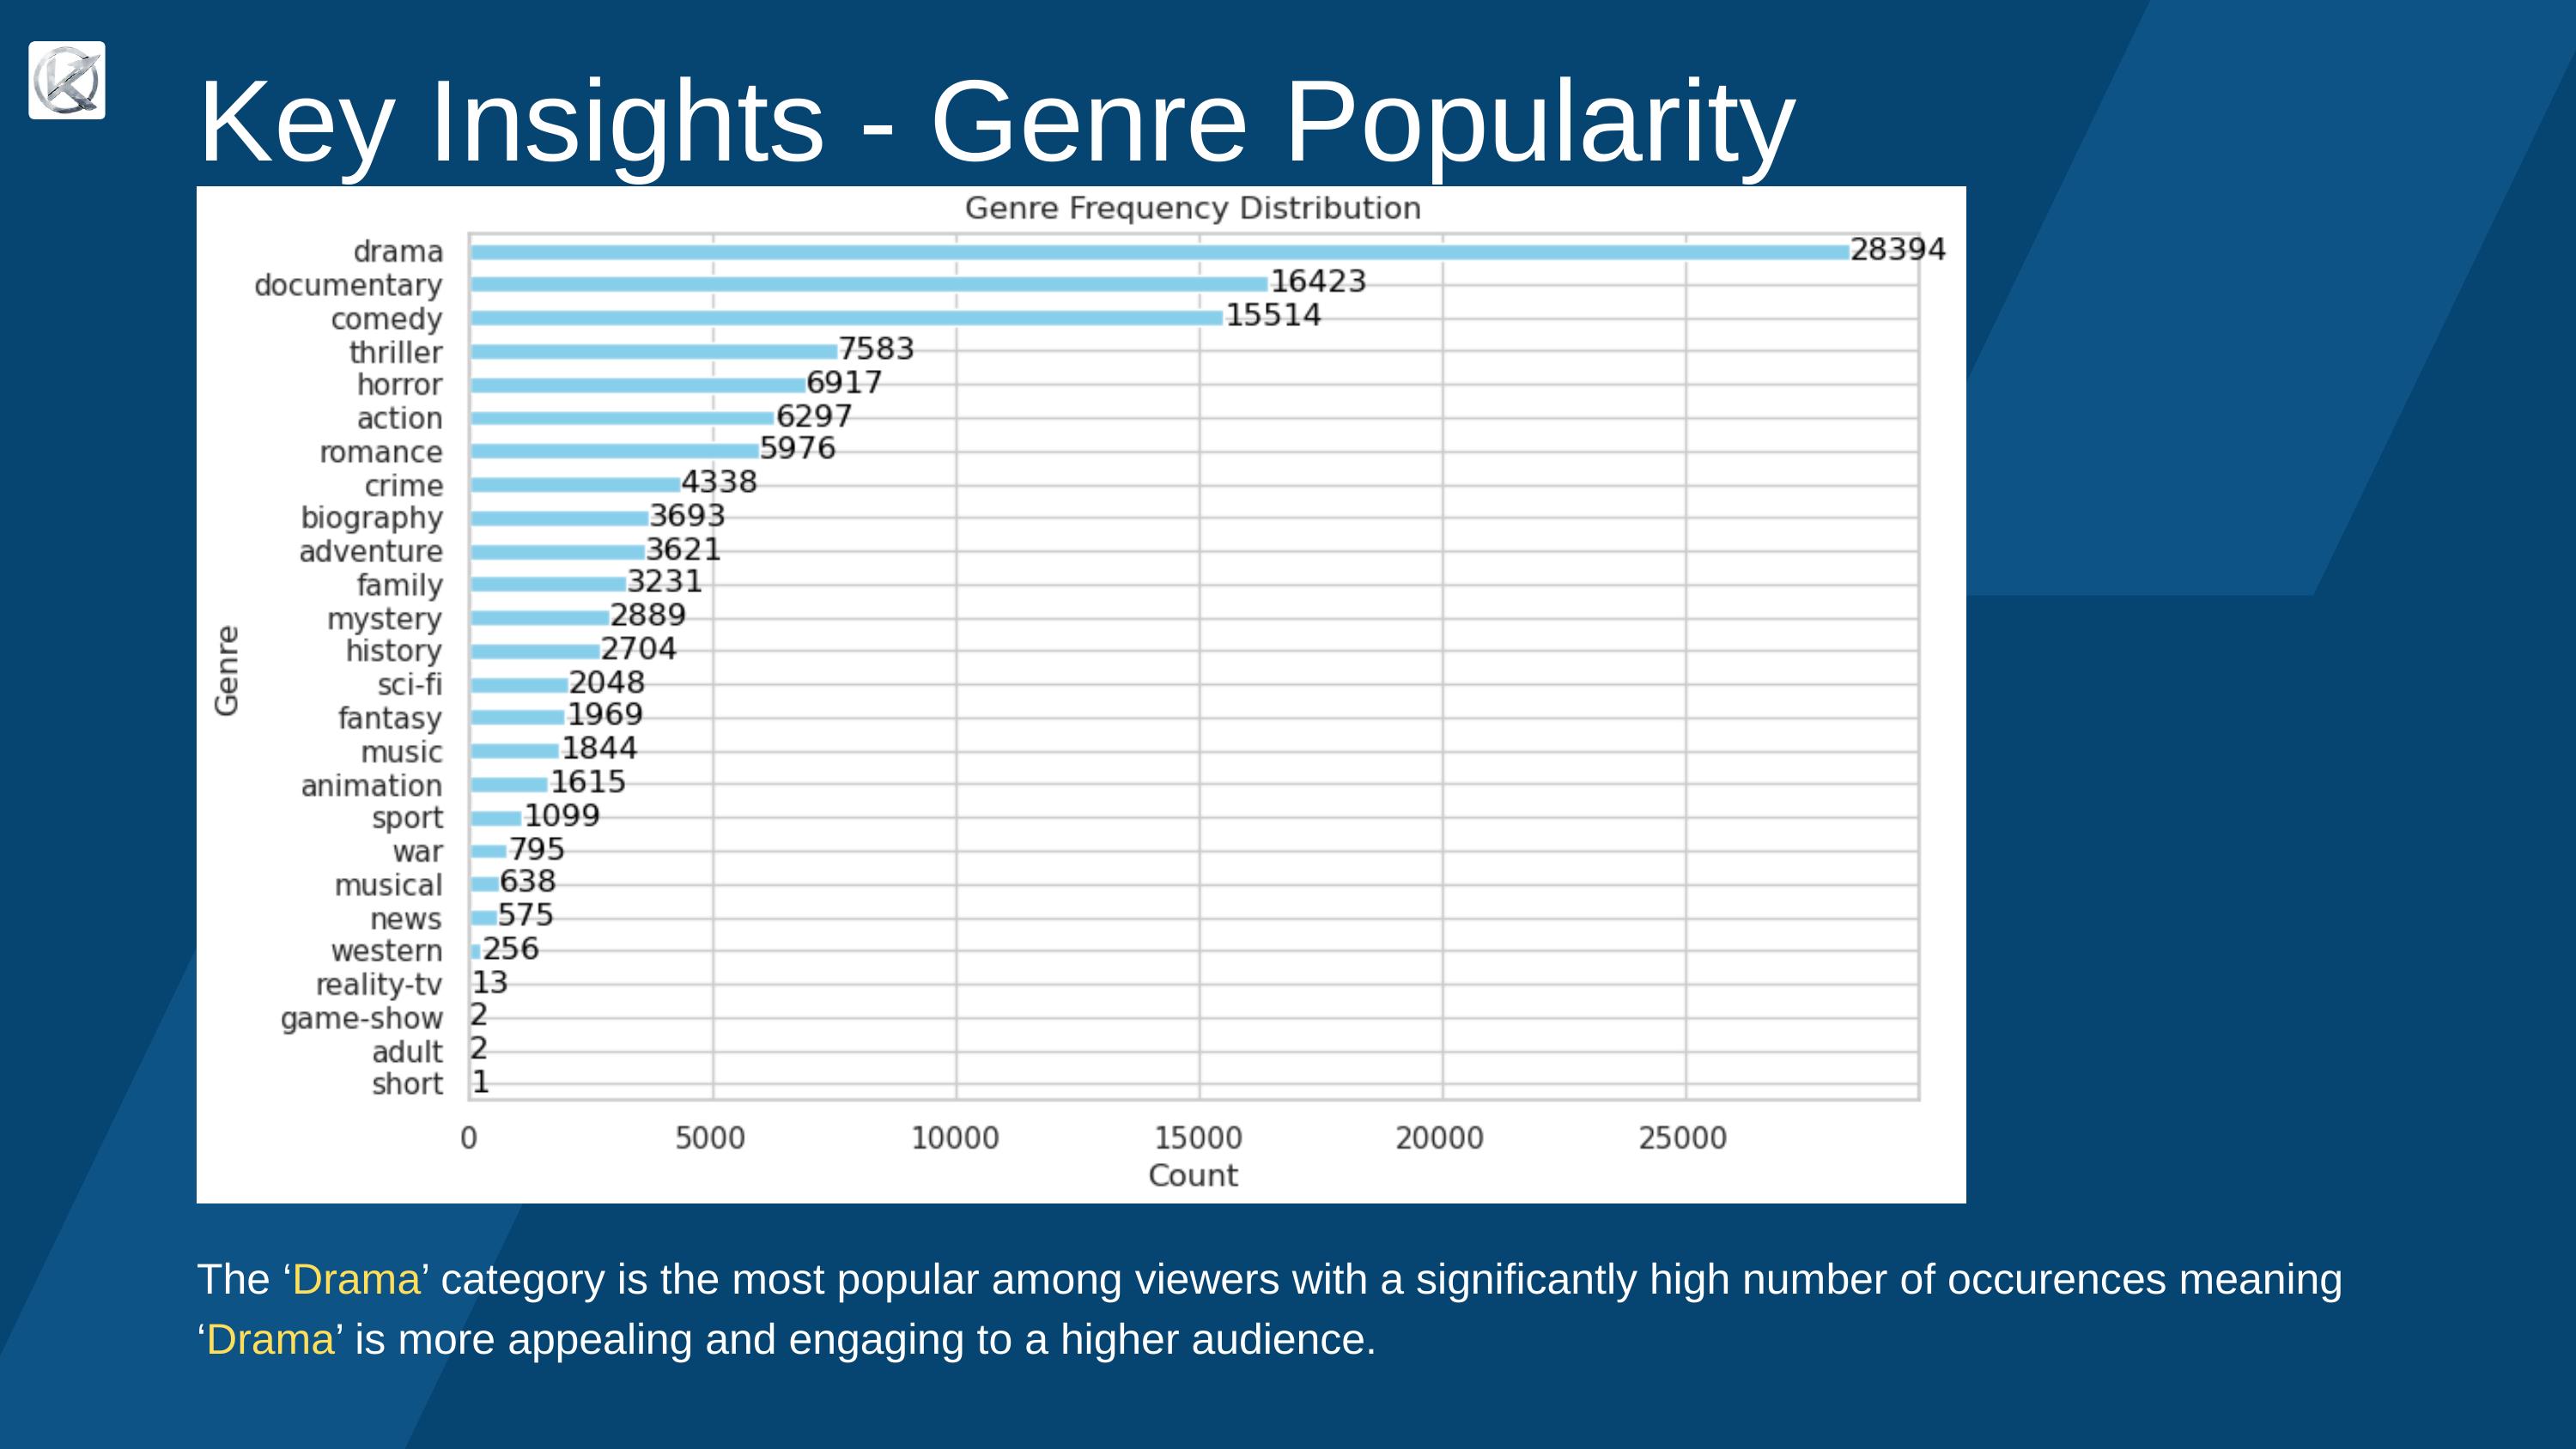

Key Insights - Genre Popularity

The ‘Drama’ category is the most popular among viewers with a significantly high number of occurences meaning ‘Drama’ is more appealing and engaging to a higher audience.